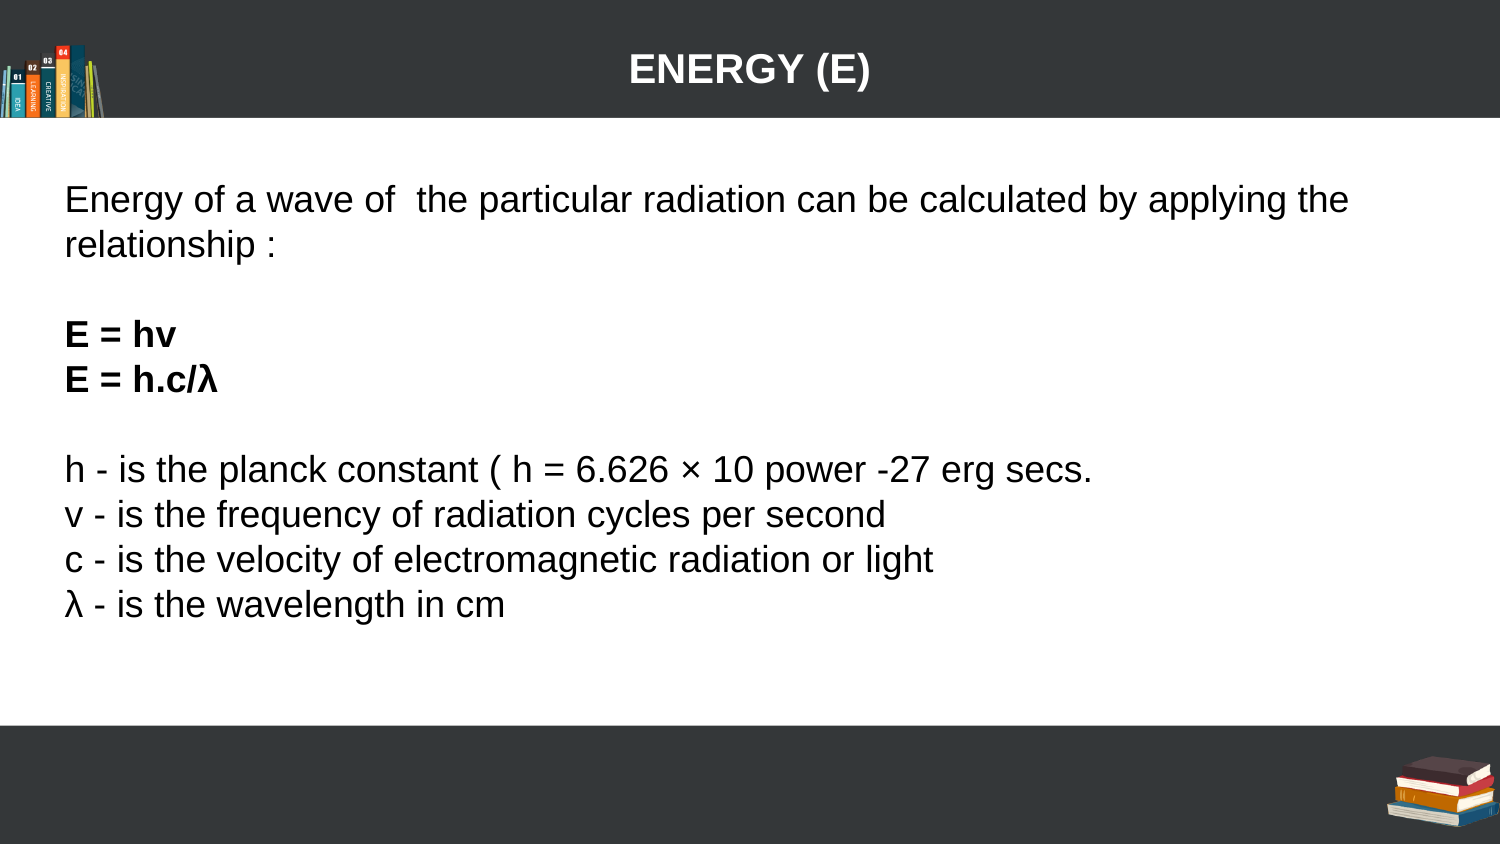

ENERGY (E)
Energy of a wave of  the particular radiation can be calculated by applying the relationship :

E = hv
E = h.c/λ

h - is the planck constant ( h = 6.626 × 10 power -27 erg secs.
v - is the frequency of radiation cycles per second
c - is the velocity of electromagnetic radiation or light
λ - is the wavelength in cm